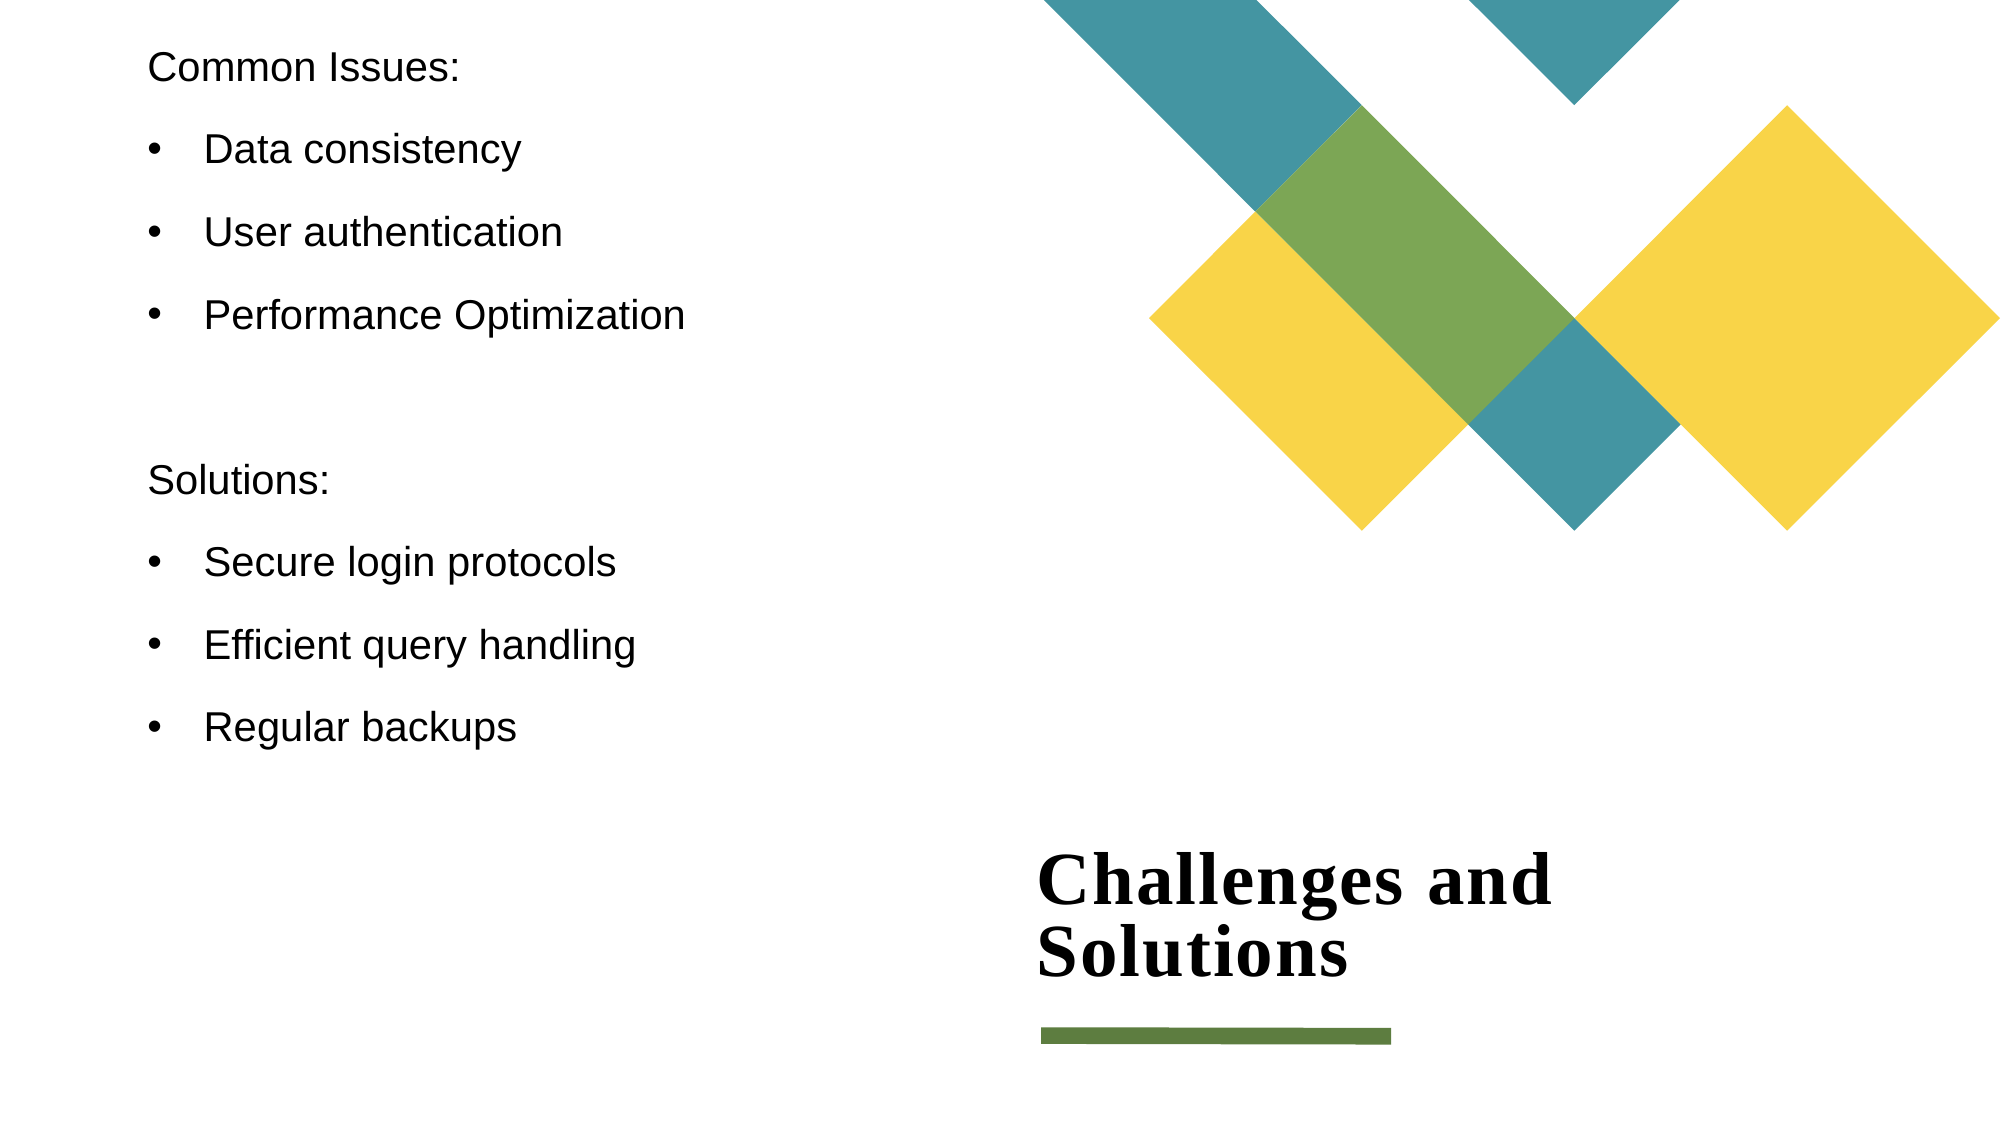

Common Issues:
Data consistency
User authentication
Performance Optimization

Solutions:
Secure login protocols
Efficient query handling
Regular backups

# Challenges and Solutions